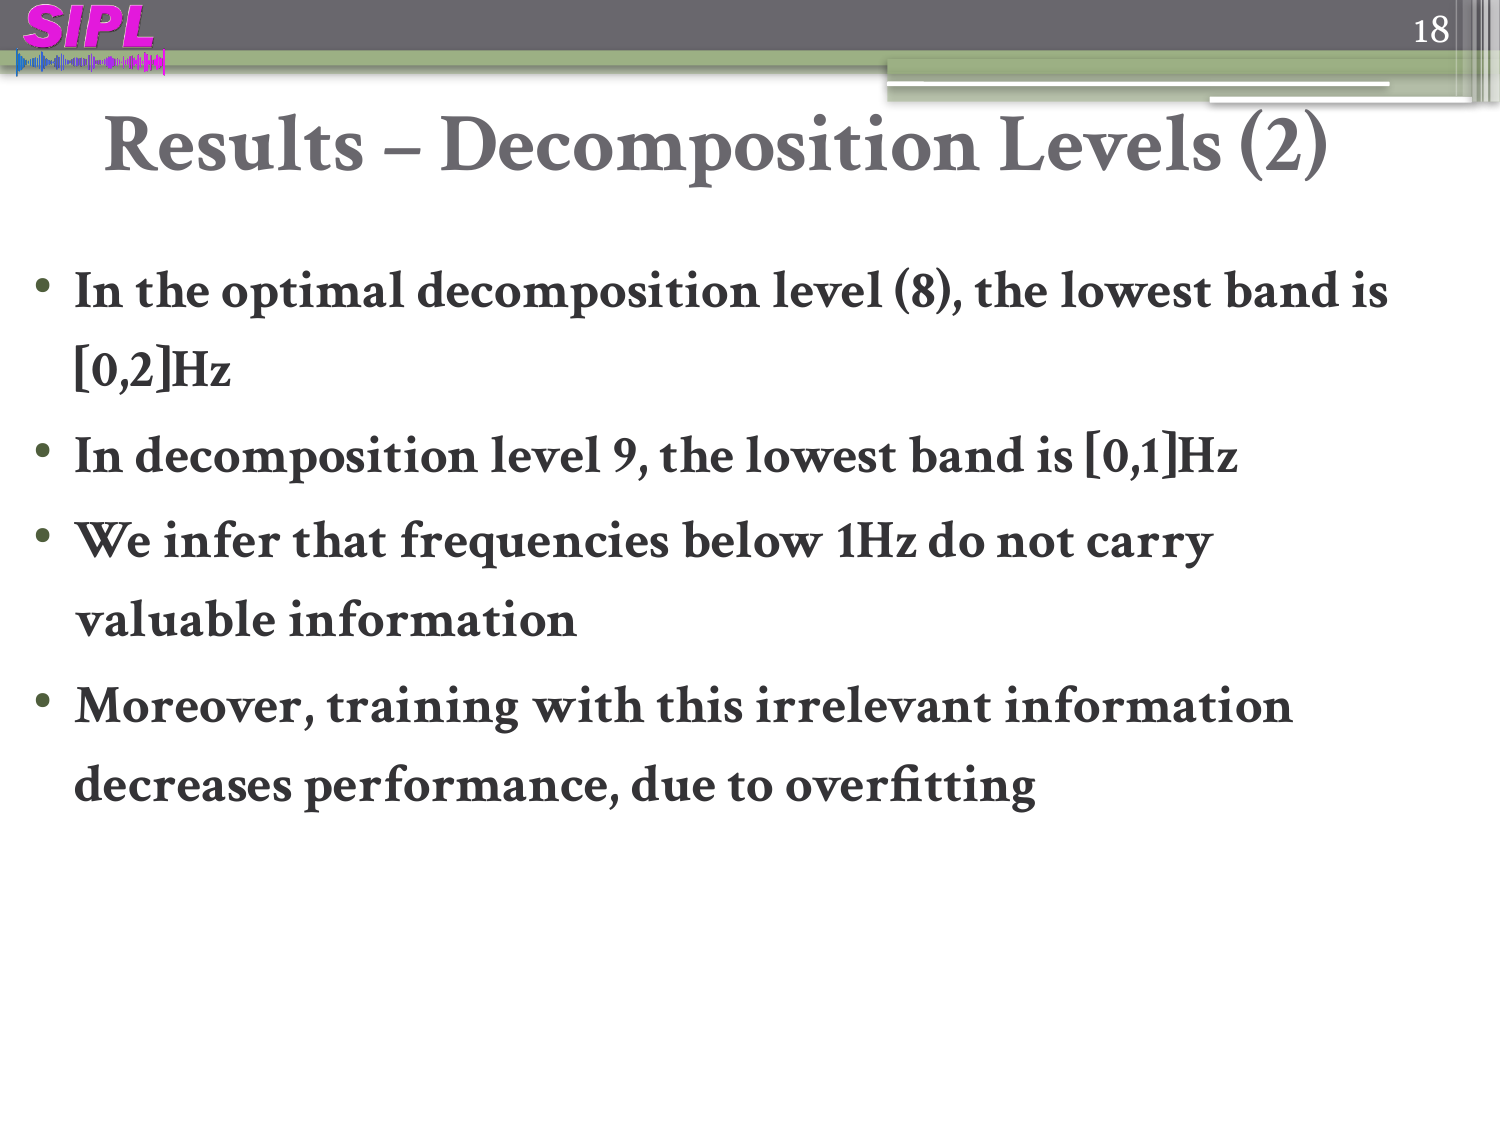

18
Results – Decomposition Levels (2)
In the optimal decomposition level (8), the lowest band is [0,2]Hz
In decomposition level 9, the lowest band is [0,1]Hz
We infer that frequencies below 1Hz do not carry valuable information
Moreover, training with this irrelevant information decreases performance, due to overfitting